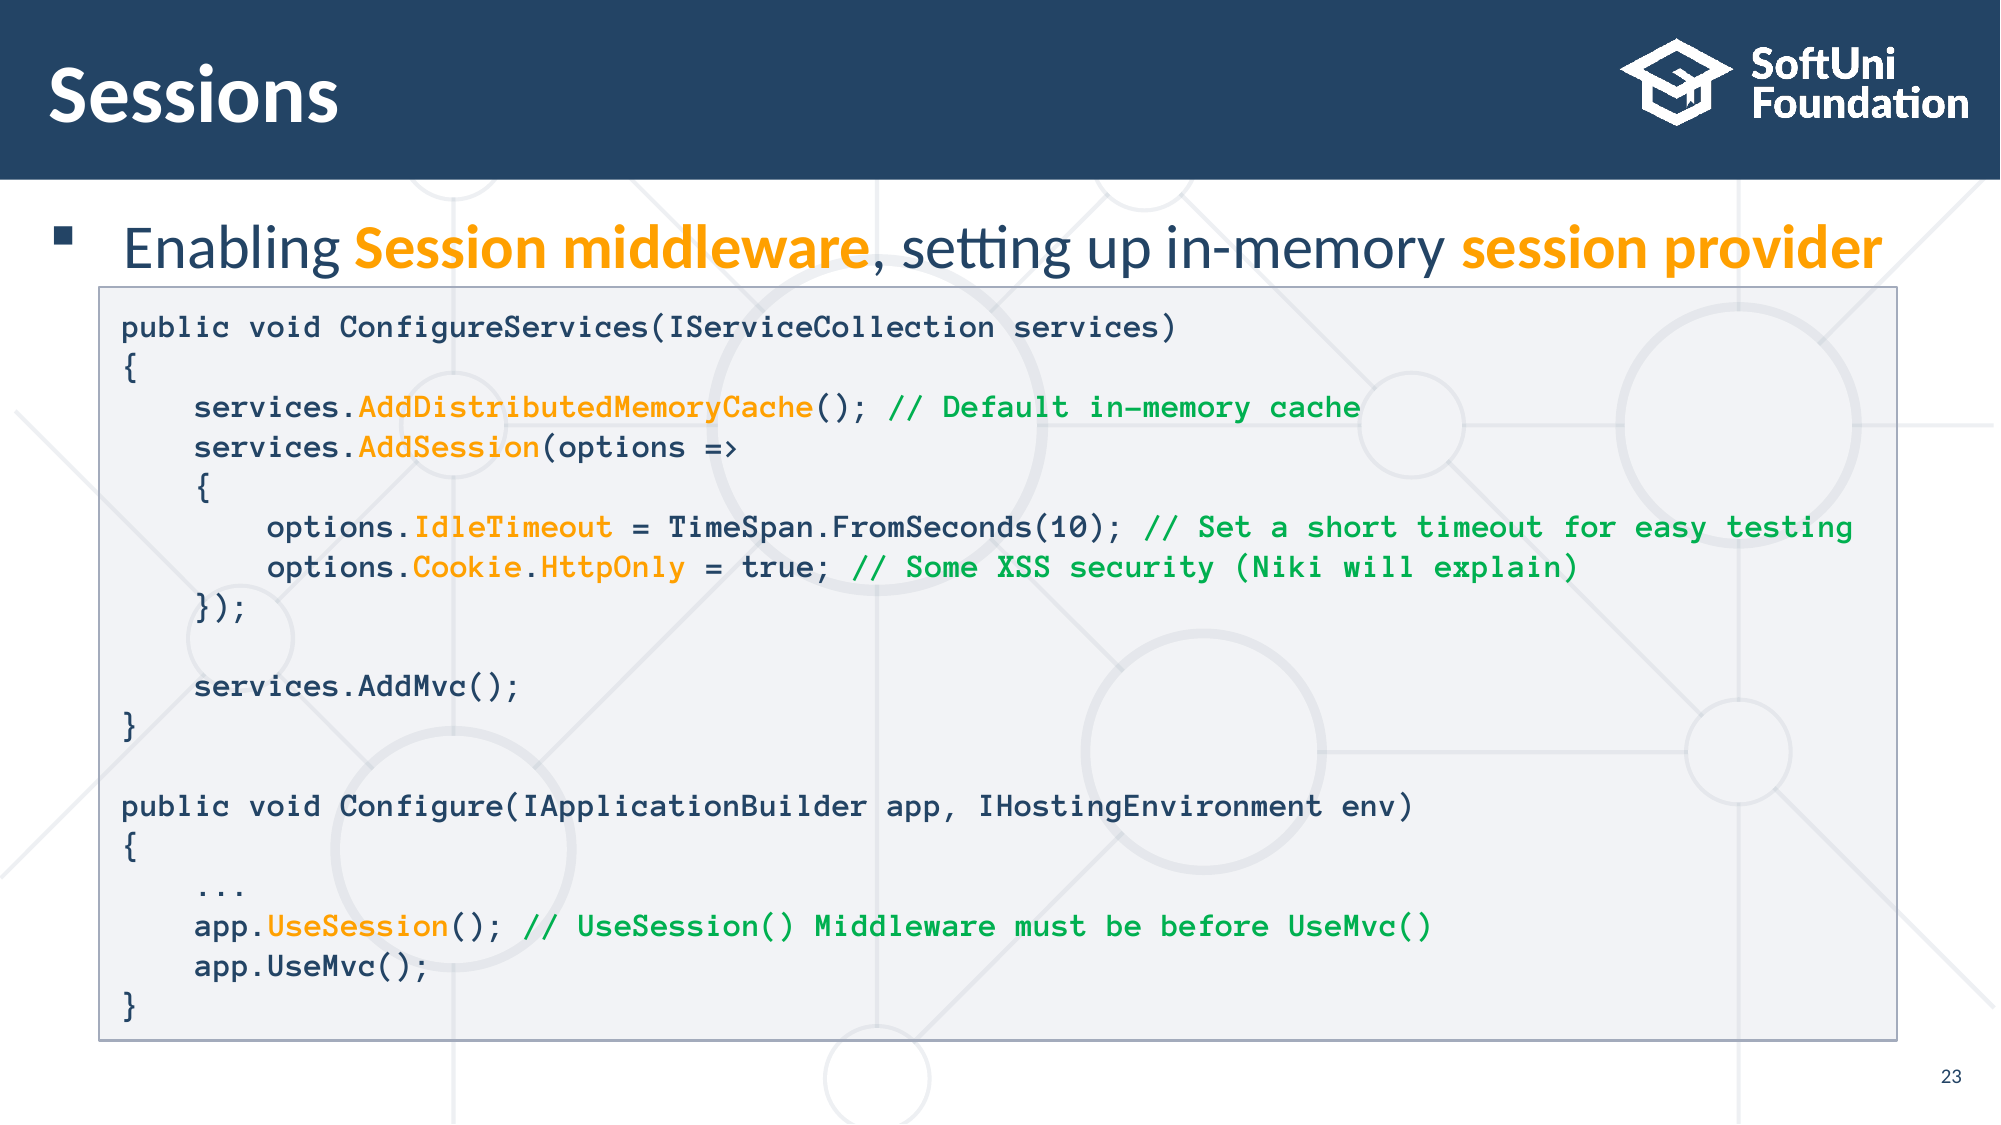

# Sessions
Enabling Session middleware, setting up in-memory session provider

public void ConfigureServices(IServiceCollection services)
{
    services.AddDistributedMemoryCache(); // Default in-memory cache
    services.AddSession(options =>
    {
        options.IdleTimeout = TimeSpan.FromSeconds(10); // Set a short timeout for easy testing
        options.Cookie.HttpOnly = true; // Some XSS security (Niki will explain)
    });

    services.AddMvc();
}

public void Configure(IApplicationBuilder app, IHostingEnvironment env)
{
    ...
    app.UseSession(); // UseSession() Middleware must be before UseMvc()
    app.UseMvc();
}
23